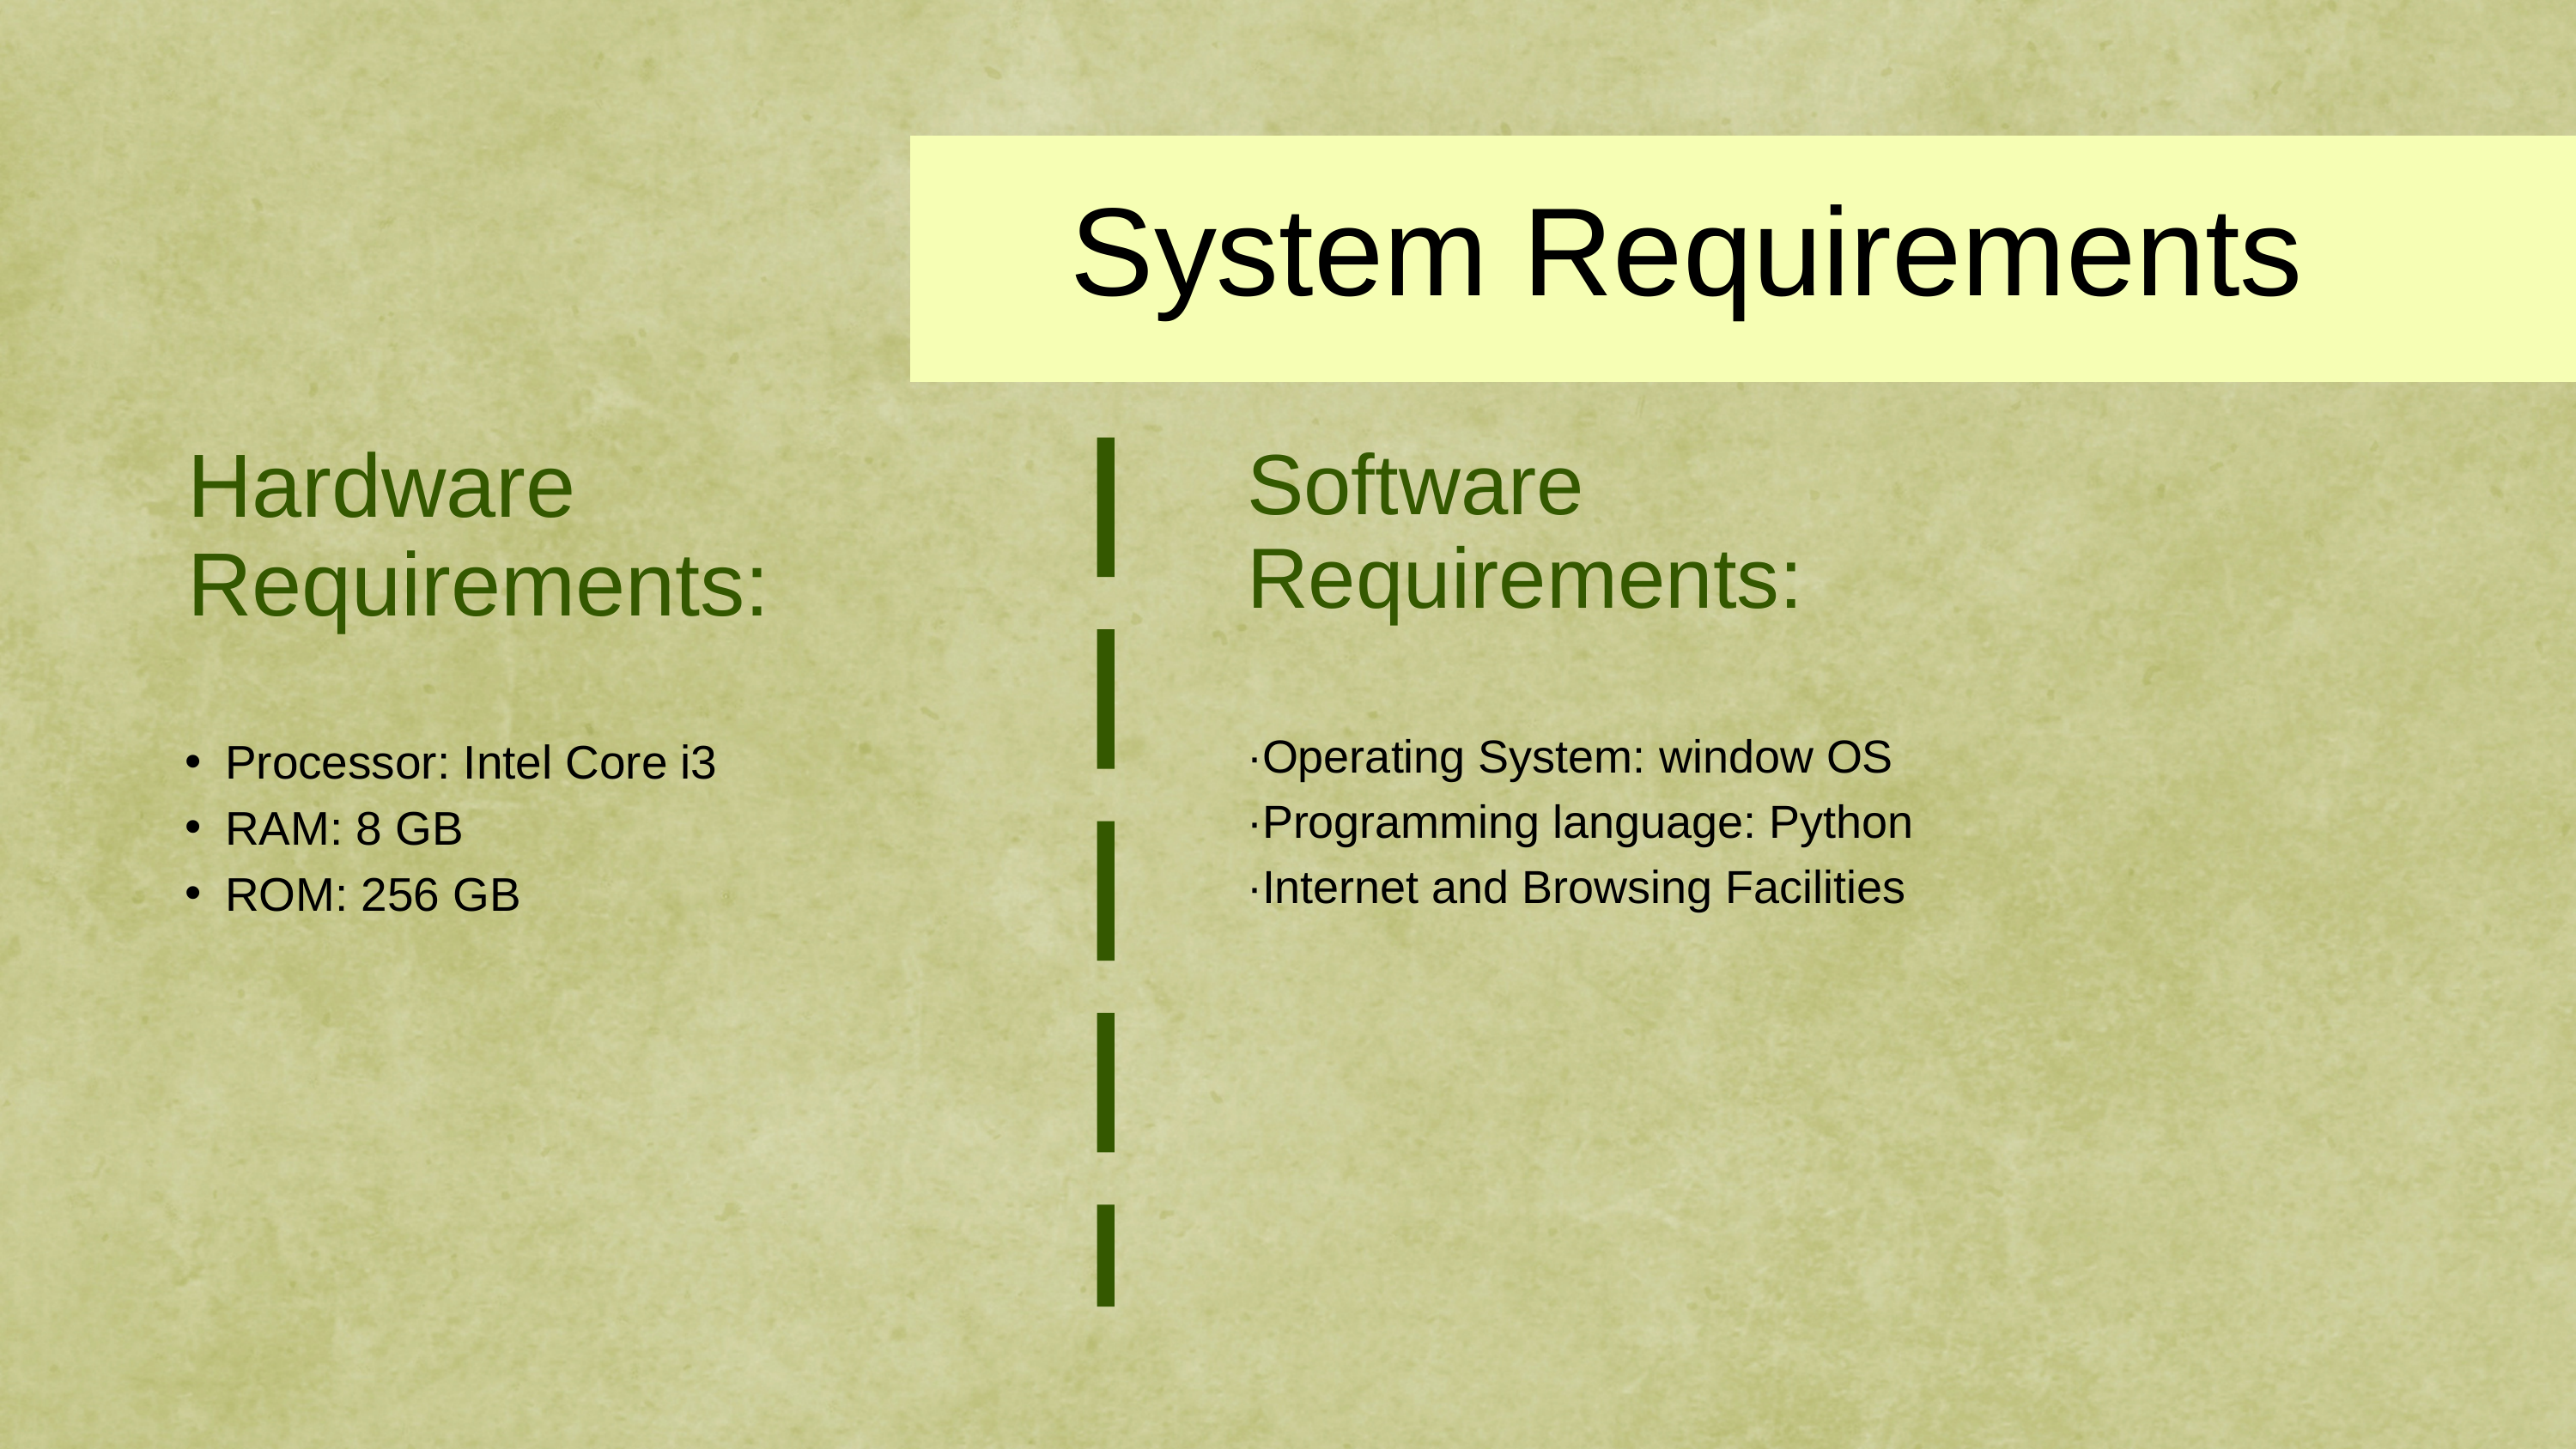

System Requirements
Hardware Requirements:

Software Requirements:
·Operating System: window OS
·Programming language: Python
·Internet and Browsing Facilities

Processor: Intel Core i3
RAM: 8 GB
ROM: 256 GB